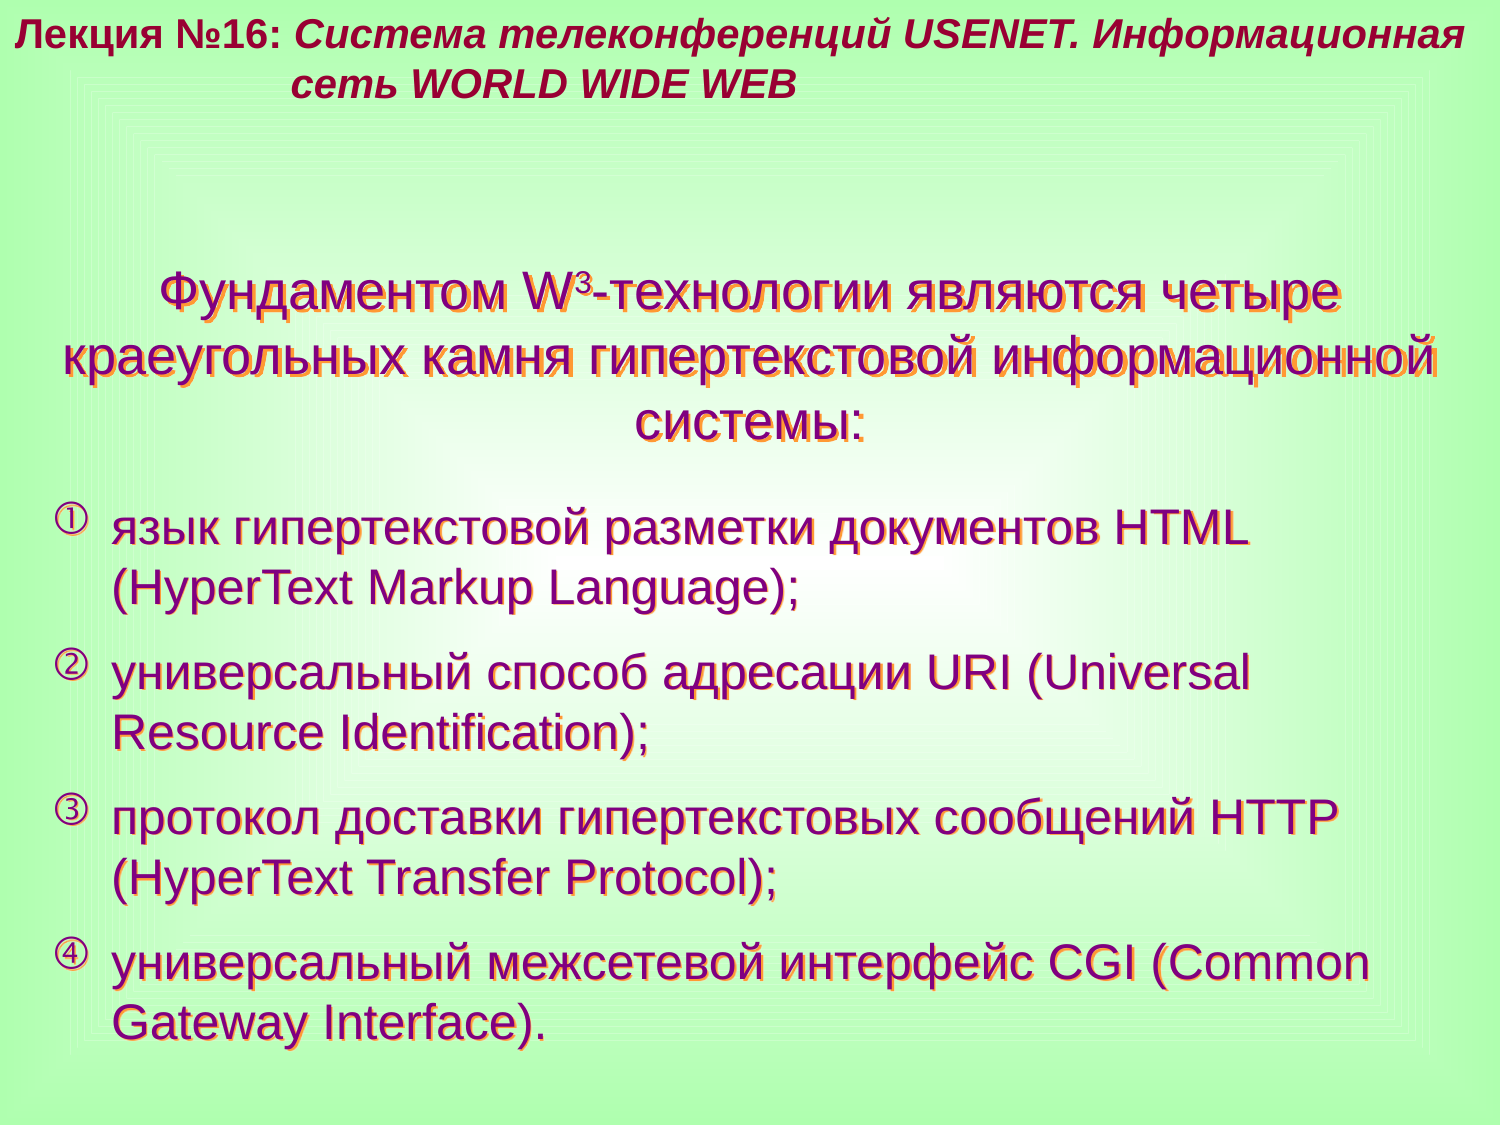

Лекция №16: Система телеконференций USENET. Информационная
                        сеть WORLD WIDE WEB
Фундаментом W3-технологии являются четыре краеугольных камня гипертекстовой информационной системы:
язык гипертекстовой разметки документов HTML (HyperText Markup Language);
универсальный способ адресации URI (Universal Resource Identification);
протокол доставки гипертекстовых сообщений HTTP (HyperText Transfer Protocol);
универсальный межсетевой интерфейс CGI (Common Gateway Interface).